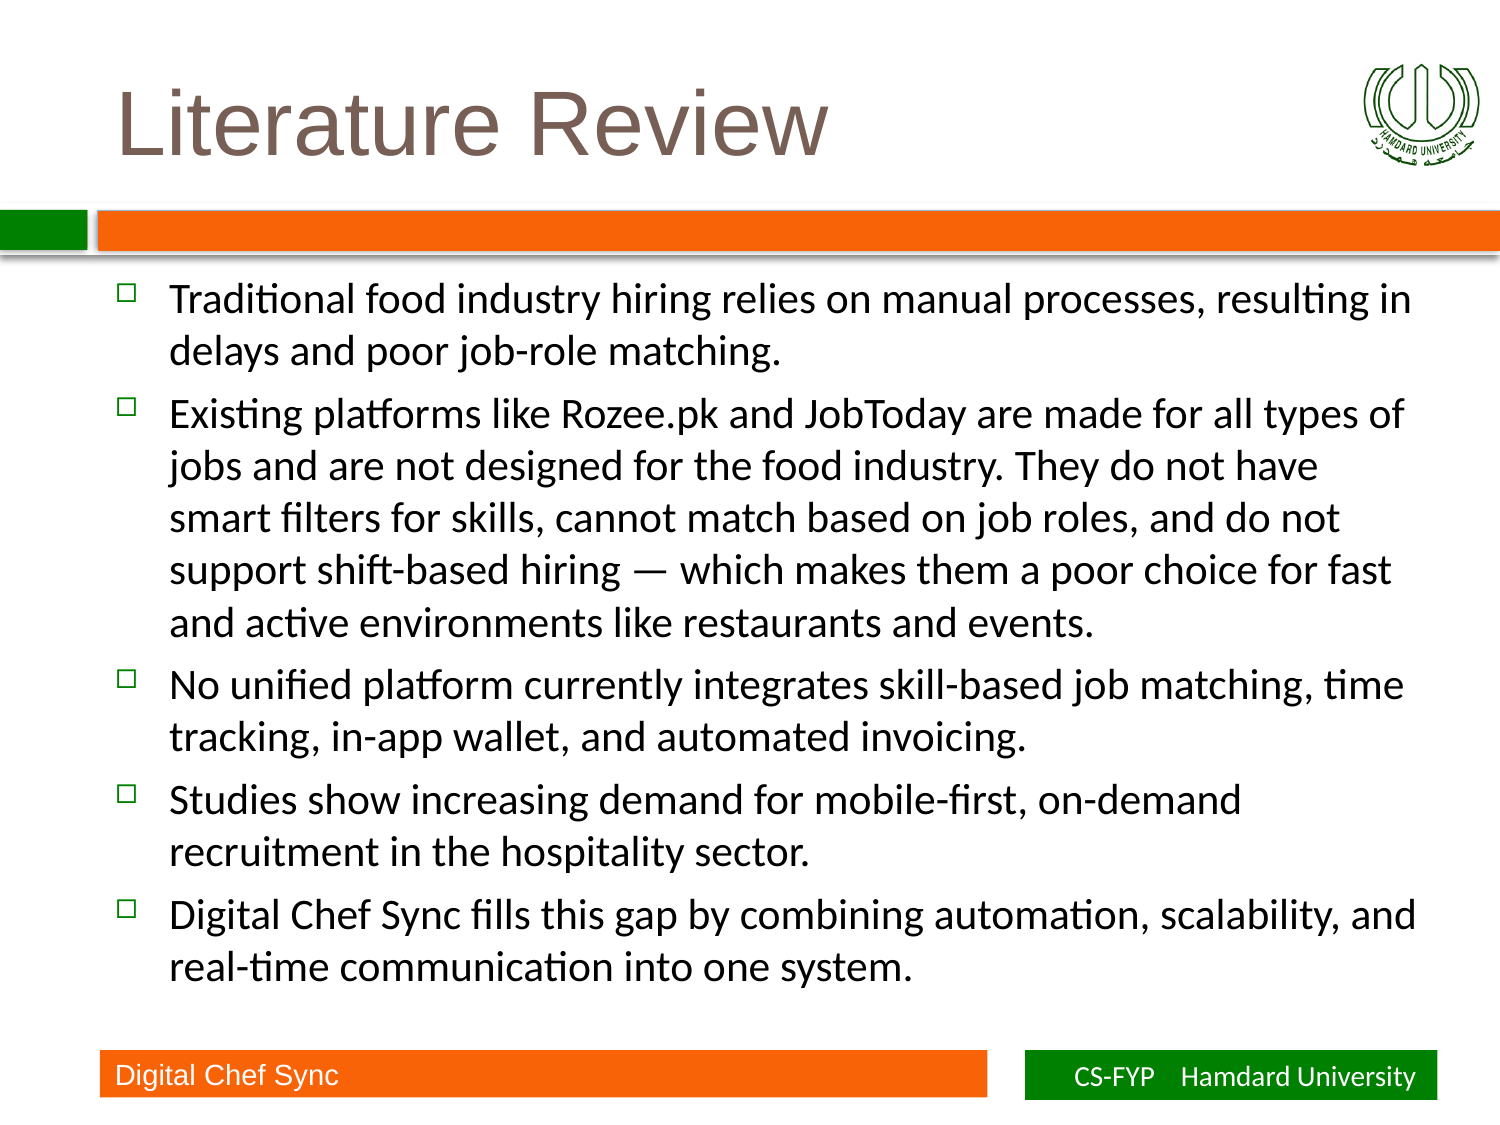

# Literature Review
11
Traditional food industry hiring relies on manual processes, resulting in delays and poor job-role matching.
Existing platforms like Rozee.pk and JobToday are made for all types of jobs and are not designed for the food industry. They do not have smart filters for skills, cannot match based on job roles, and do not support shift-based hiring — which makes them a poor choice for fast and active environments like restaurants and events.
No unified platform currently integrates skill-based job matching, time tracking, in-app wallet, and automated invoicing.
Studies show increasing demand for mobile-first, on-demand recruitment in the hospitality sector.
Digital Chef Sync fills this gap by combining automation, scalability, and real-time communication into one system.
Digital Chef Sync
CS-FYP    Hamdard University